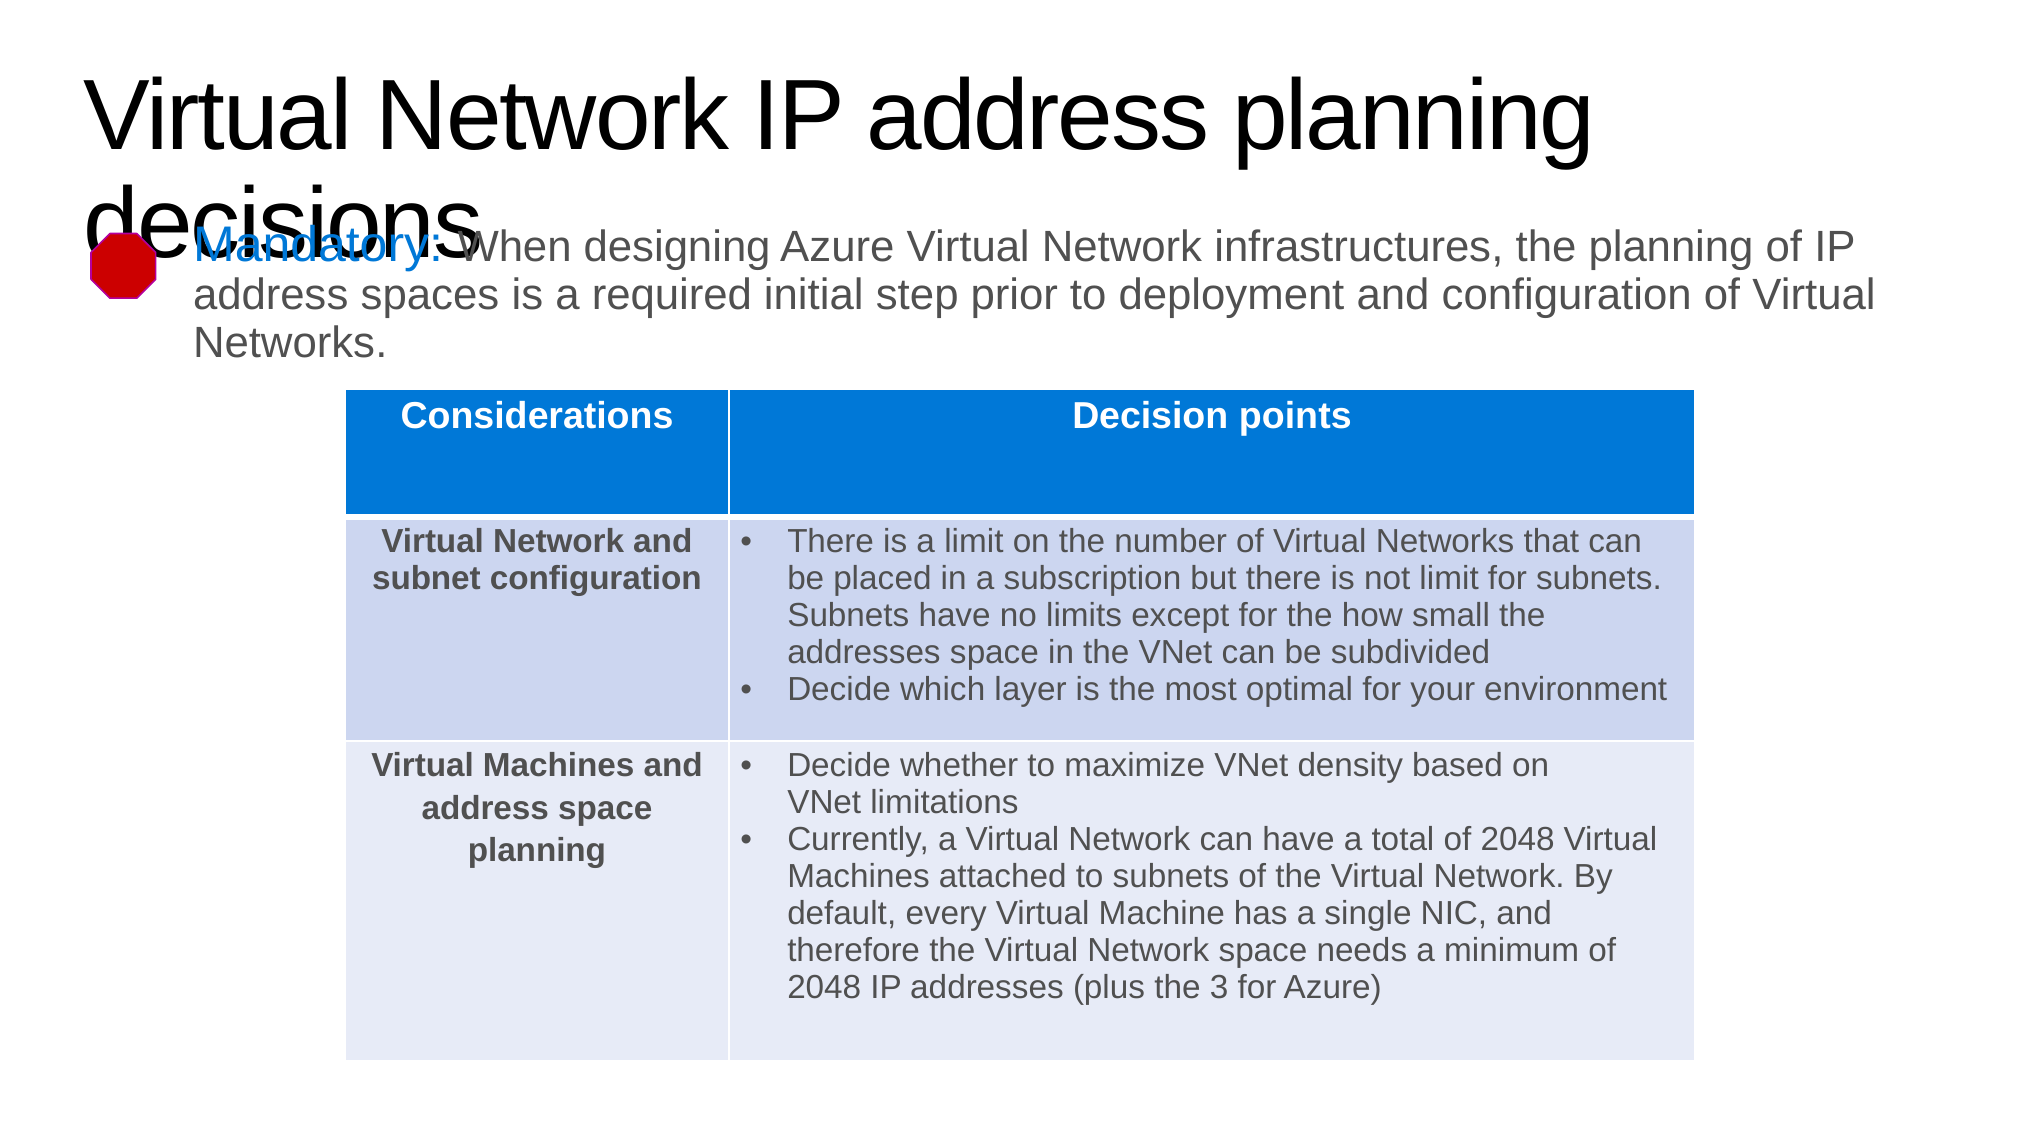

# Virtual Network IP address planning decisions
Mandatory: When designing Azure Virtual Network infrastructures, the planning of IP address spaces is a required initial step prior to deployment and configuration of Virtual Networks.

| Considerations | Decision points |
| --- | --- |
| Virtual Network and subnet configuration | There is a limit on the number of Virtual Networks that can be placed in a subscription but there is not limit for subnets. Subnets have no limits except for the how small the addresses space in the VNet can be subdivided Decide which layer is the most optimal for your environment |
| Virtual Machines and address space planning | Decide whether to maximize VNet density based on VNet limitations Currently, a Virtual Network can have a total of 2048 Virtual Machines attached to subnets of the Virtual Network. By default, every Virtual Machine has a single NIC, and therefore the Virtual Network space needs a minimum of 2048 IP addresses (plus the 3 for Azure) |